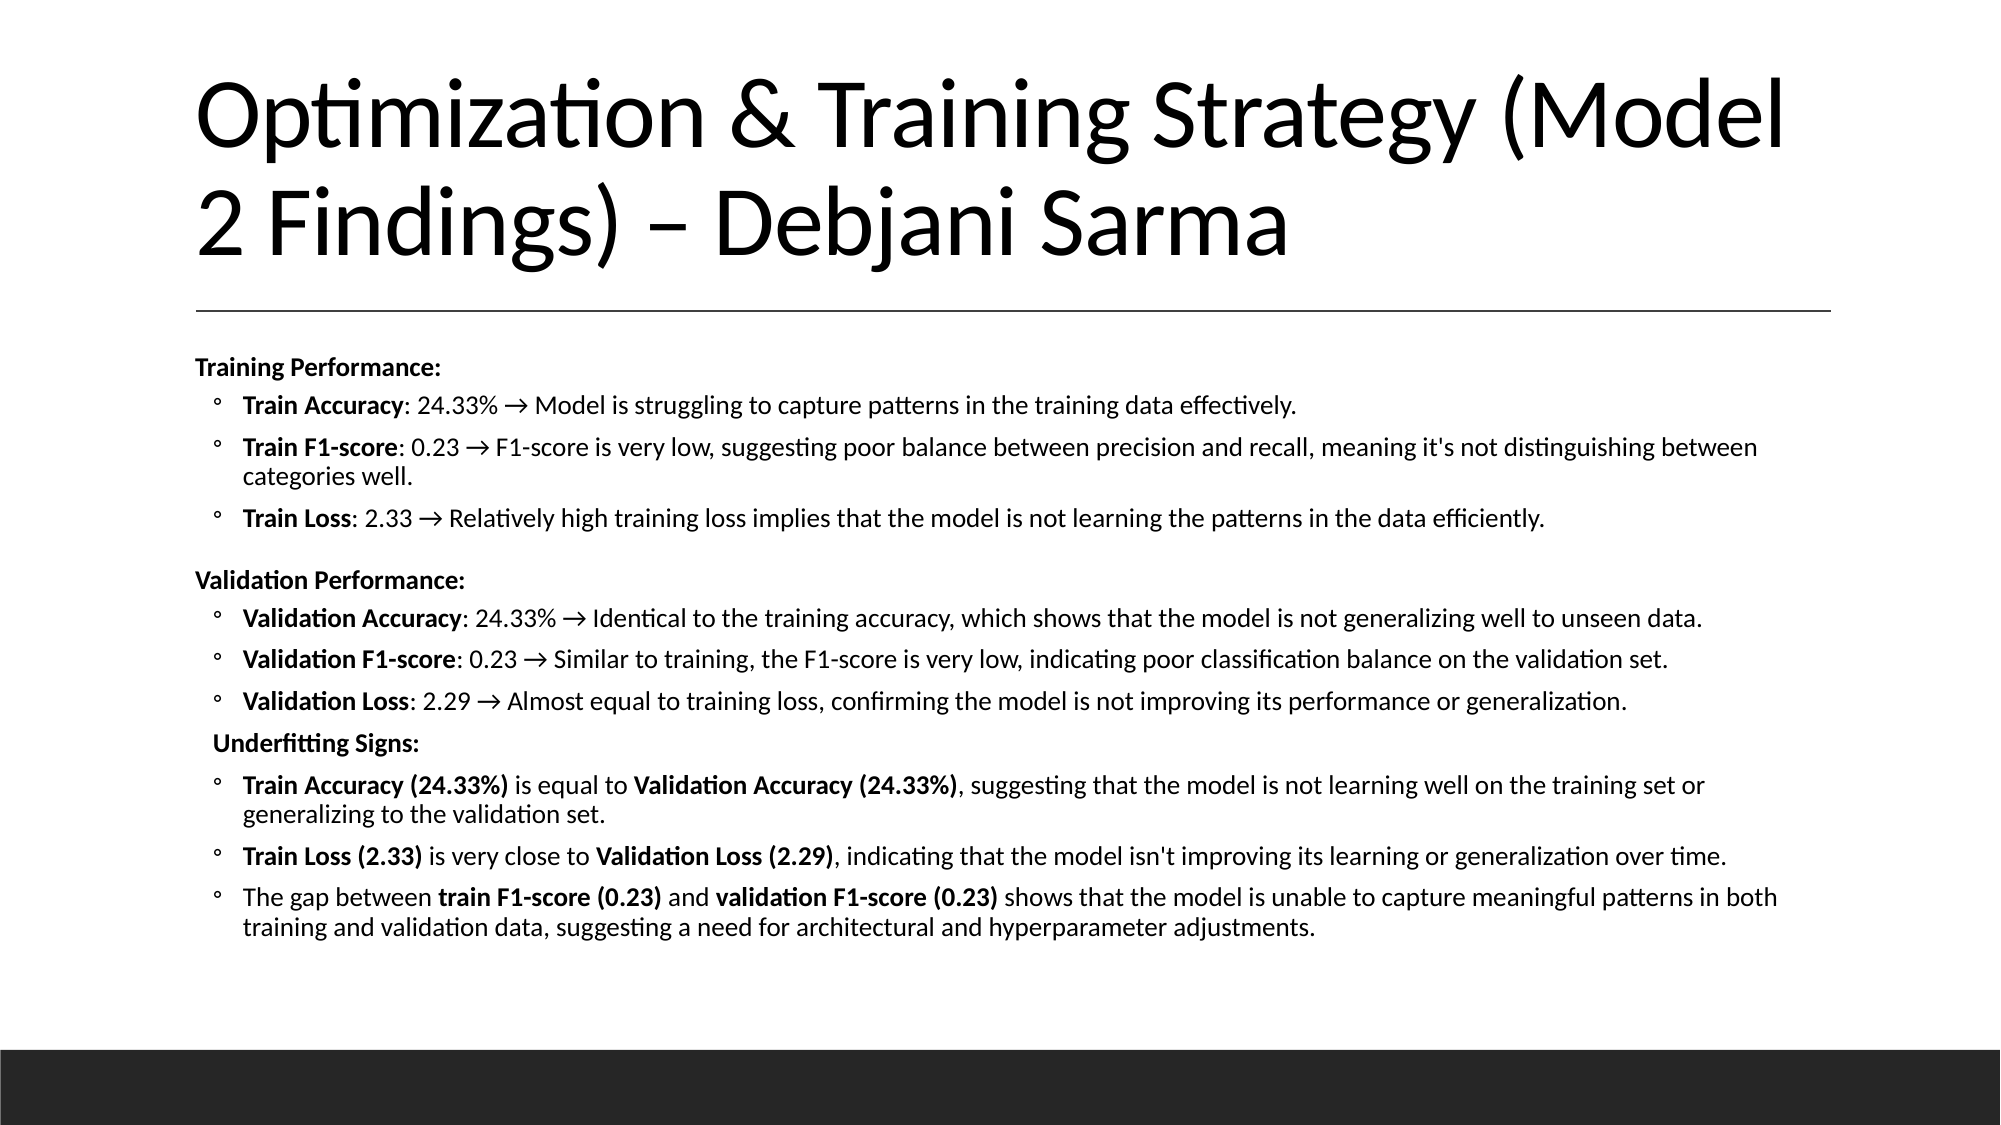

# Optimization & Training Strategy (Model 2 Findings) – Debjani Sarma
Training Performance:
Train Accuracy: 24.33% → Model is struggling to capture patterns in the training data effectively.
Train F1-score: 0.23 → F1-score is very low, suggesting poor balance between precision and recall, meaning it's not distinguishing between categories well.
Train Loss: 2.33 → Relatively high training loss implies that the model is not learning the patterns in the data efficiently.
Validation Performance:
Validation Accuracy: 24.33% → Identical to the training accuracy, which shows that the model is not generalizing well to unseen data.
Validation F1-score: 0.23 → Similar to training, the F1-score is very low, indicating poor classification balance on the validation set.
Validation Loss: 2.29 → Almost equal to training loss, confirming the model is not improving its performance or generalization.
Underfitting Signs:
Train Accuracy (24.33%) is equal to Validation Accuracy (24.33%), suggesting that the model is not learning well on the training set or generalizing to the validation set.
Train Loss (2.33) is very close to Validation Loss (2.29), indicating that the model isn't improving its learning or generalization over time.
The gap between train F1-score (0.23) and validation F1-score (0.23) shows that the model is unable to capture meaningful patterns in both training and validation data, suggesting a need for architectural and hyperparameter adjustments.